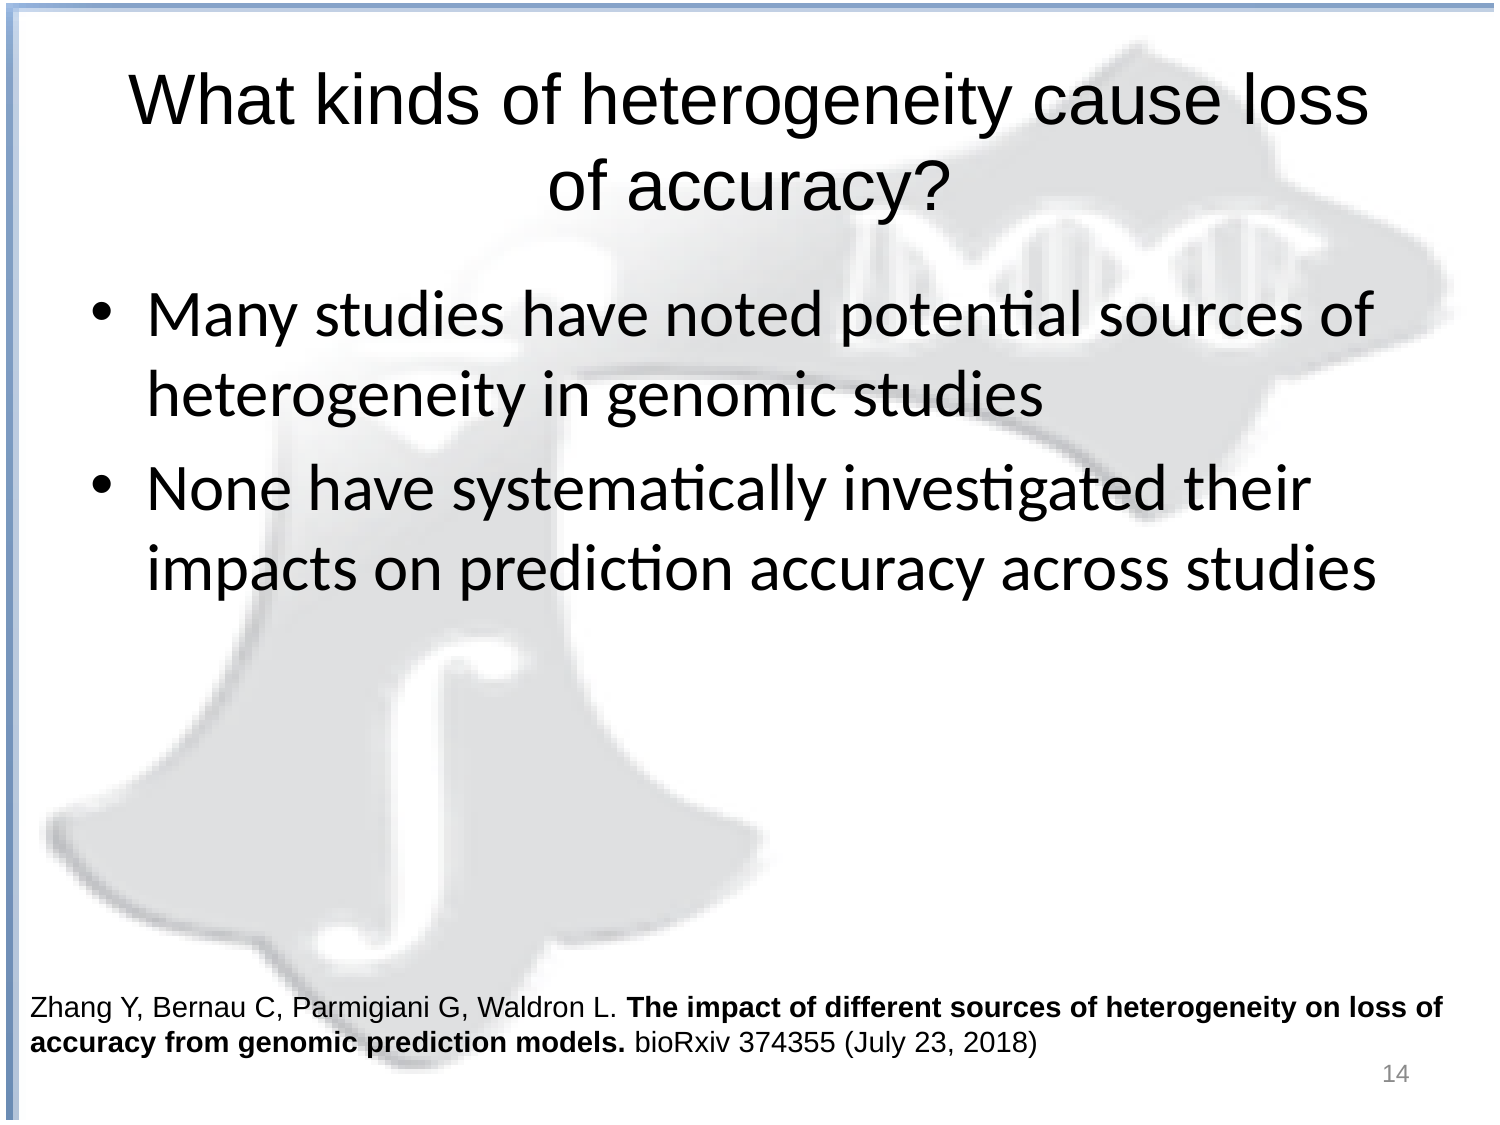

# What kinds of heterogeneity cause loss of accuracy?
Many studies have noted potential sources of heterogeneity in genomic studies
None have systematically investigated their impacts on prediction accuracy across studies

Zhang Y, Bernau C, Parmigiani G, Waldron L. The impact of different sources of heterogeneity on loss of accuracy from genomic prediction models. bioRxiv 374355 (July 23, 2018)
14